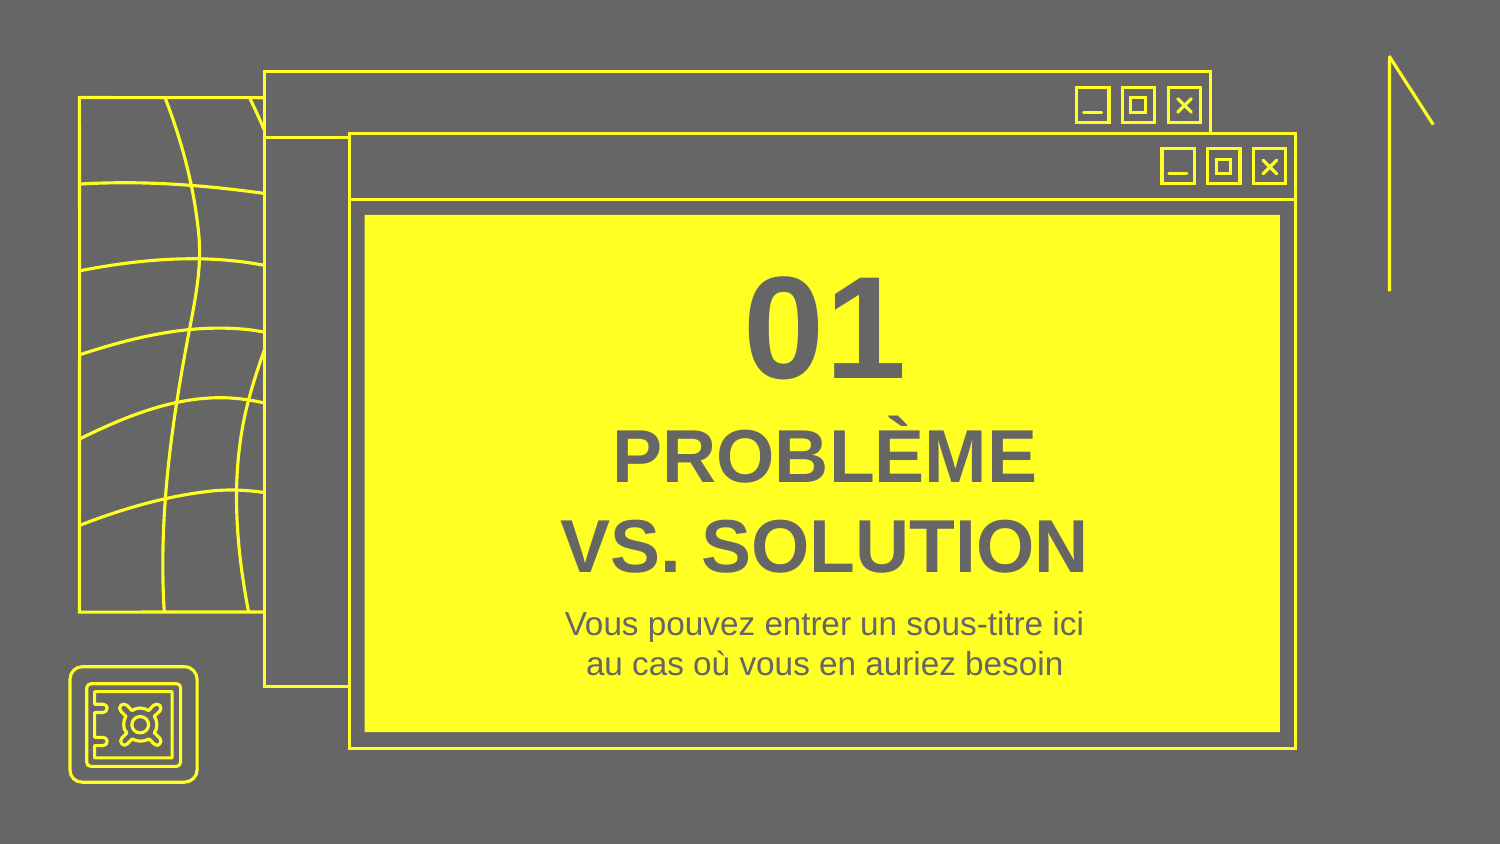

01
# PROBLÈME VS. SOLUTION
Vous pouvez entrer un sous-titre ici au cas où vous en auriez besoin